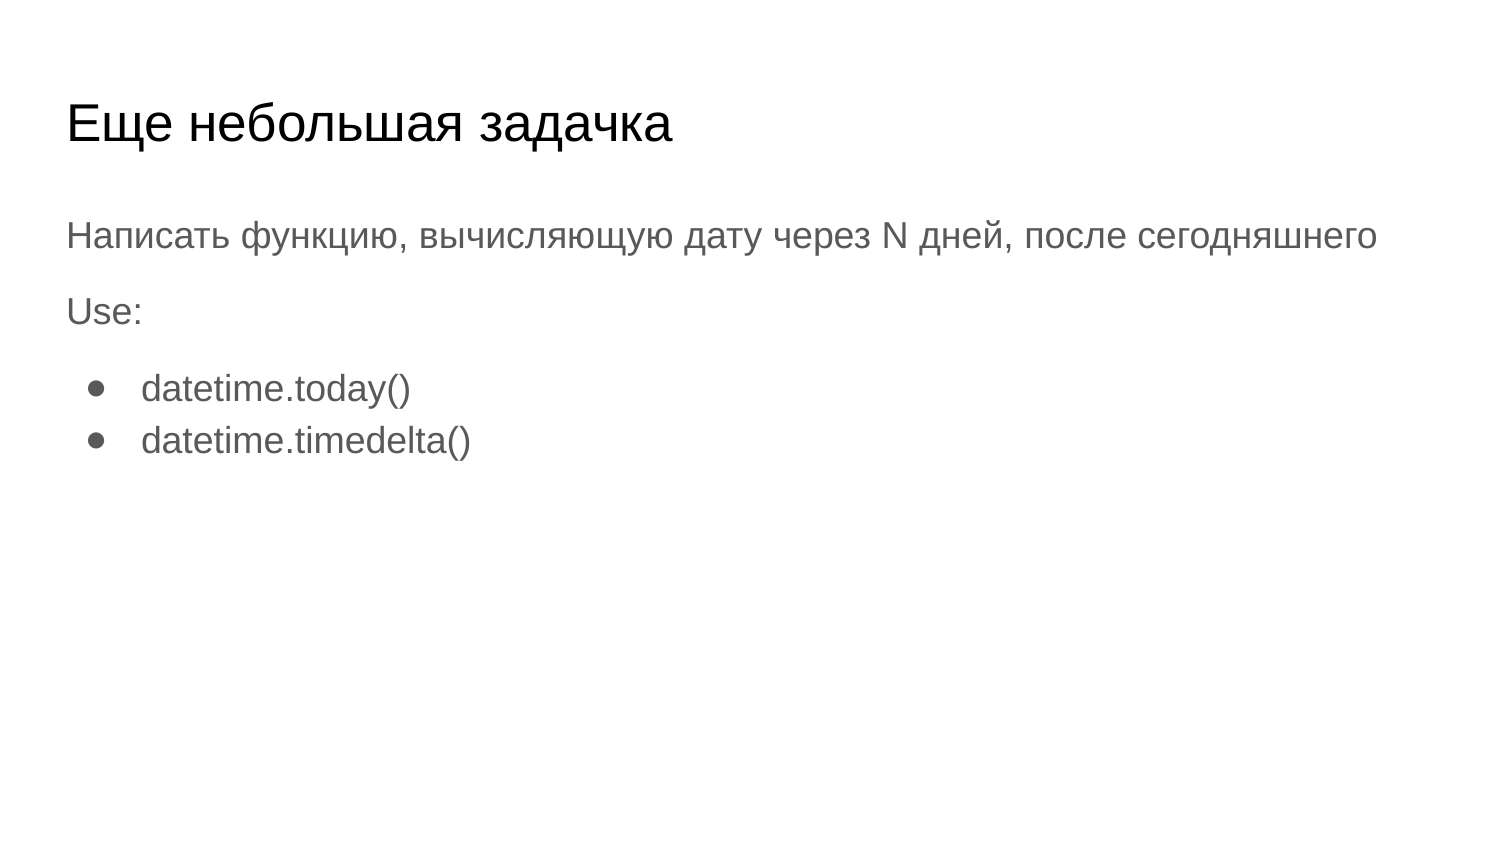

# Еще небольшая задачка
Написать функцию, вычисляющую дату через N дней, после сегодняшнего
Use:
datetime.today()
datetime.timedelta()